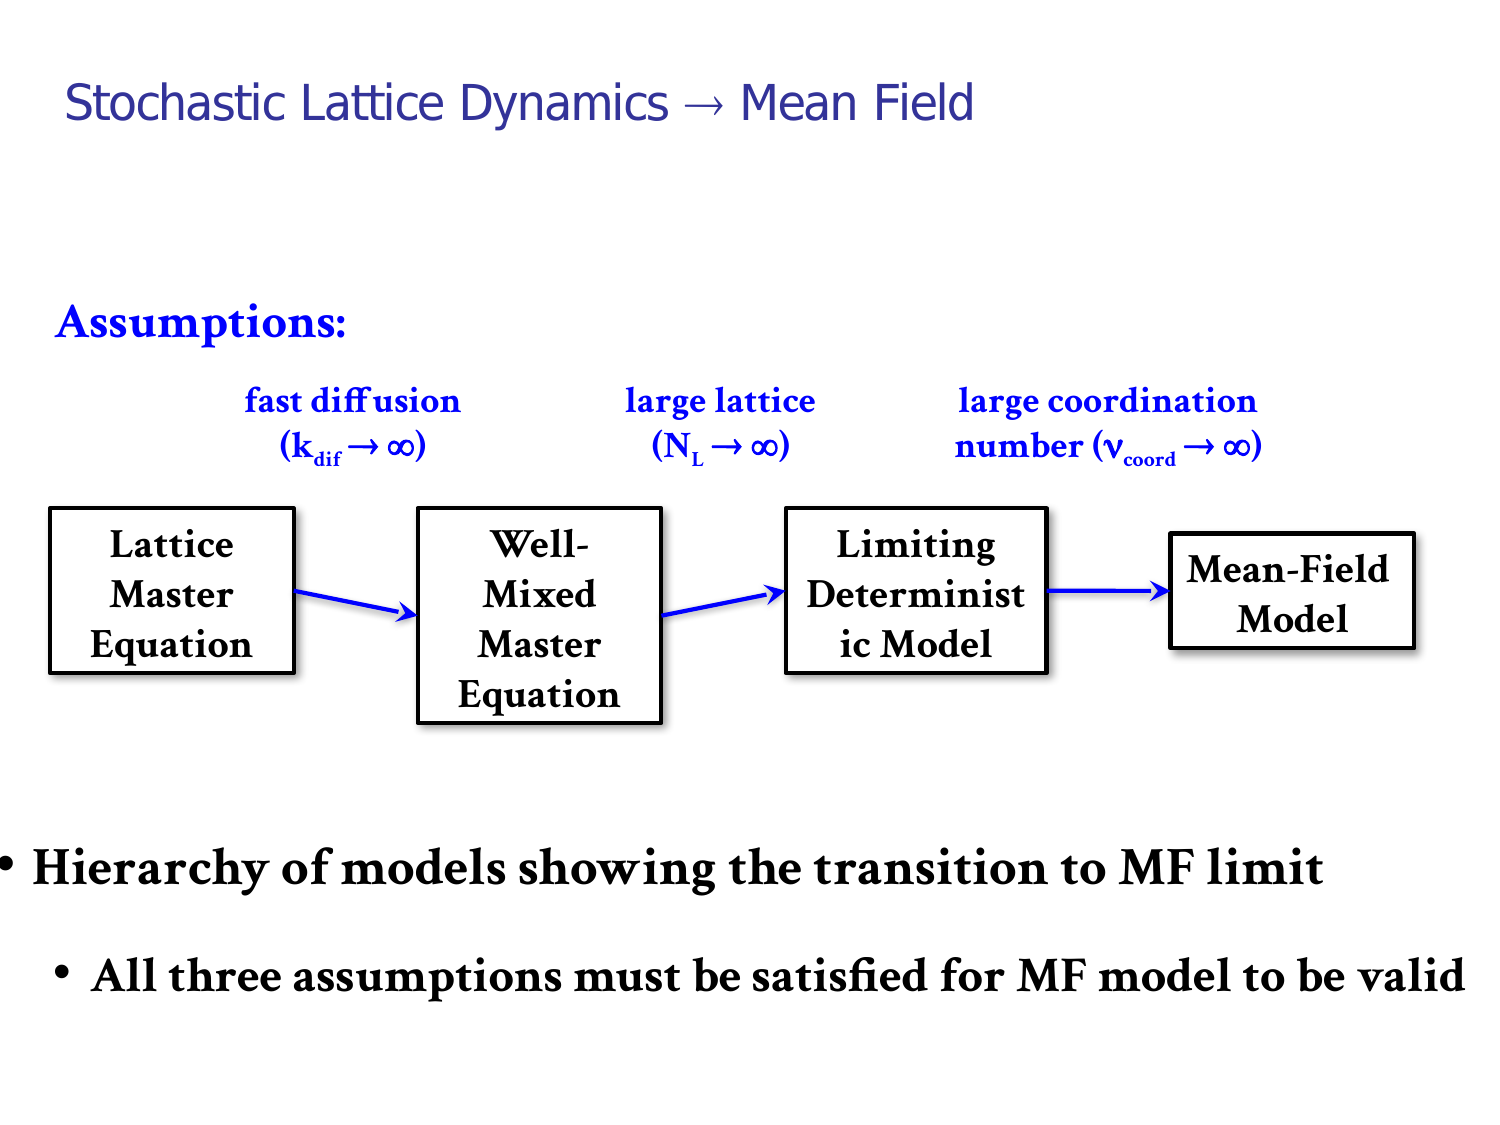

# Stochastic Lattice Dynamics → Mean Field
Assumptions:
fast diffusion (kdif → ∞)
large lattice (NL → ∞)
large coordination number (νcoord → ∞)
Lattice Master Equation
Well-Mixed Master Equation
Limiting Deterministic Model
Mean-Field
Model
Hierarchy of models showing the transition to MF limit
All three assumptions must be satisfied for MF model to be valid
12